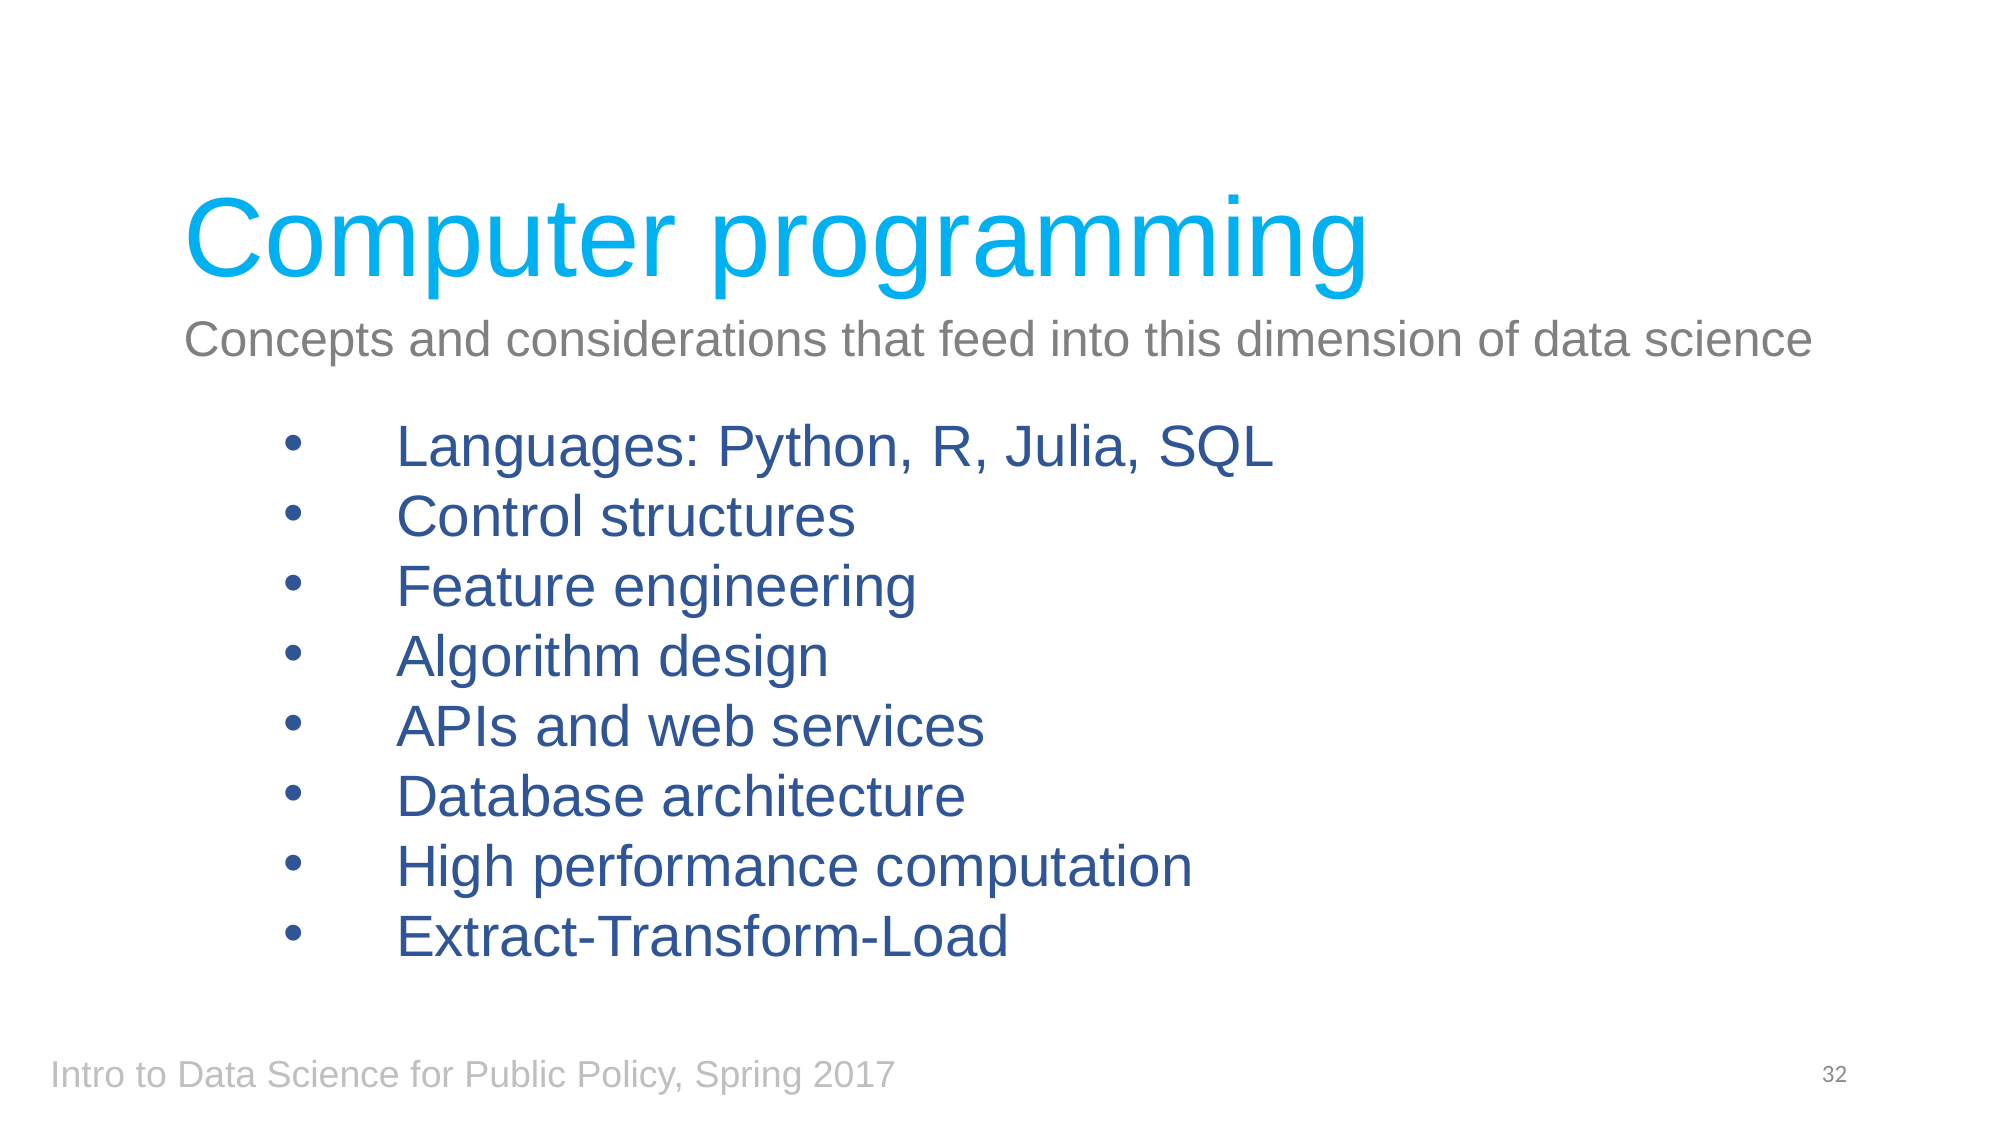

Computer programming
Concepts and considerations that feed into this dimension of data science
Languages: Python, R, Julia, SQL
Control structures
Feature engineering
Algorithm design
APIs and web services
Database architecture
High performance computation
Extract-Transform-Load
Intro to Data Science for Public Policy, Spring 2017
32